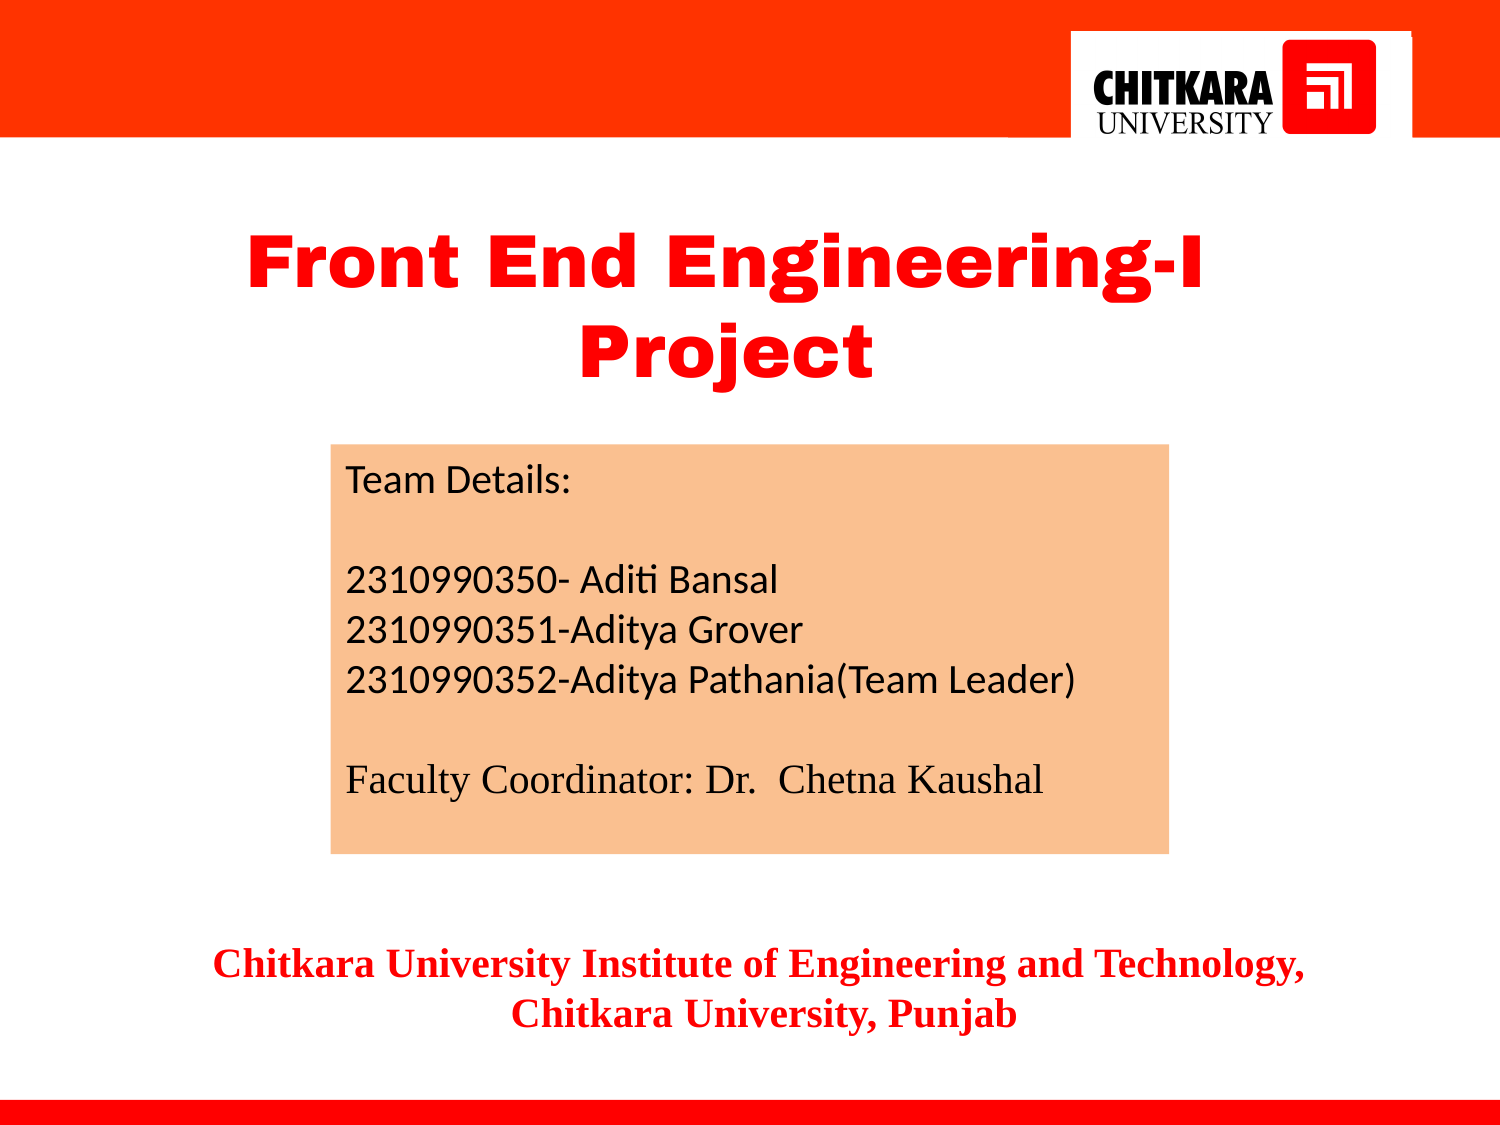

Front End Engineering-I Project
Team Details:

2310990350- Aditi Bansal
2310990351-Aditya Grover
2310990352-Aditya Pathania(Team Leader)

Faculty Coordinator: Dr.  Chetna Kaushal

:

Chitkara University Institute of Engineering and Technology,
Chitkara University, Punjab